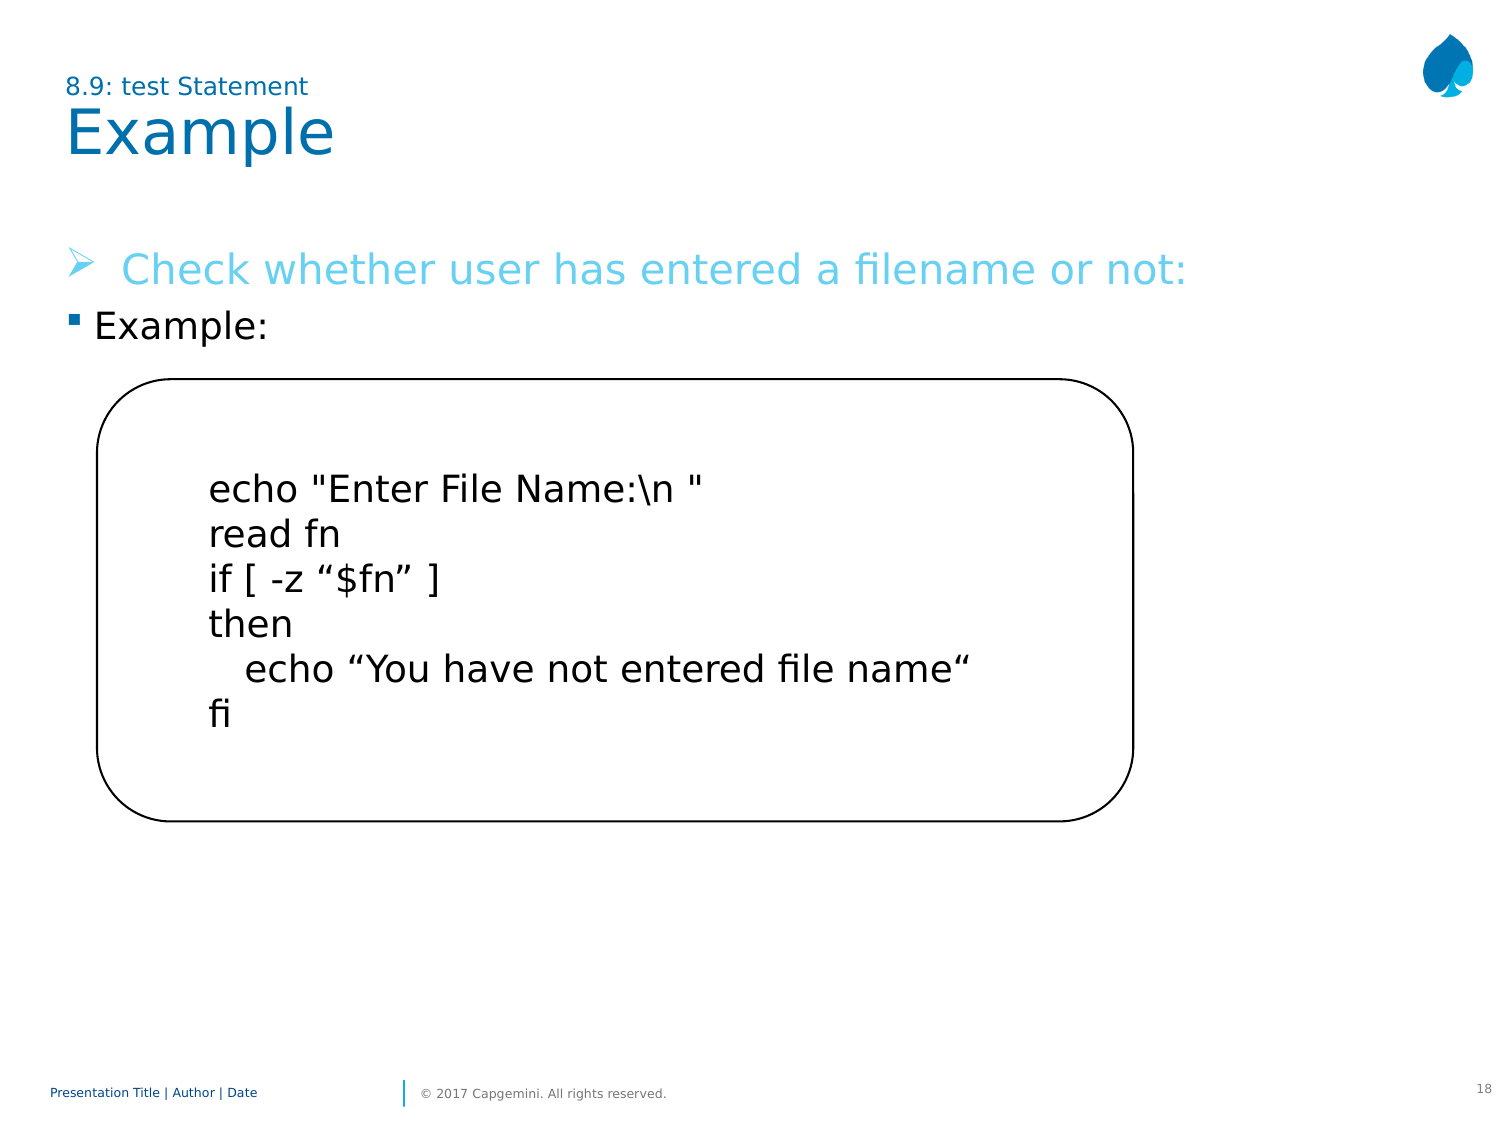

# 8.9: test Statement Example
Check whether user has entered a filename or not:
Example:

echo "Enter File Name:\n "
read fn
if [ -z “$fn” ]
then
   echo “You have not entered file name“
fi